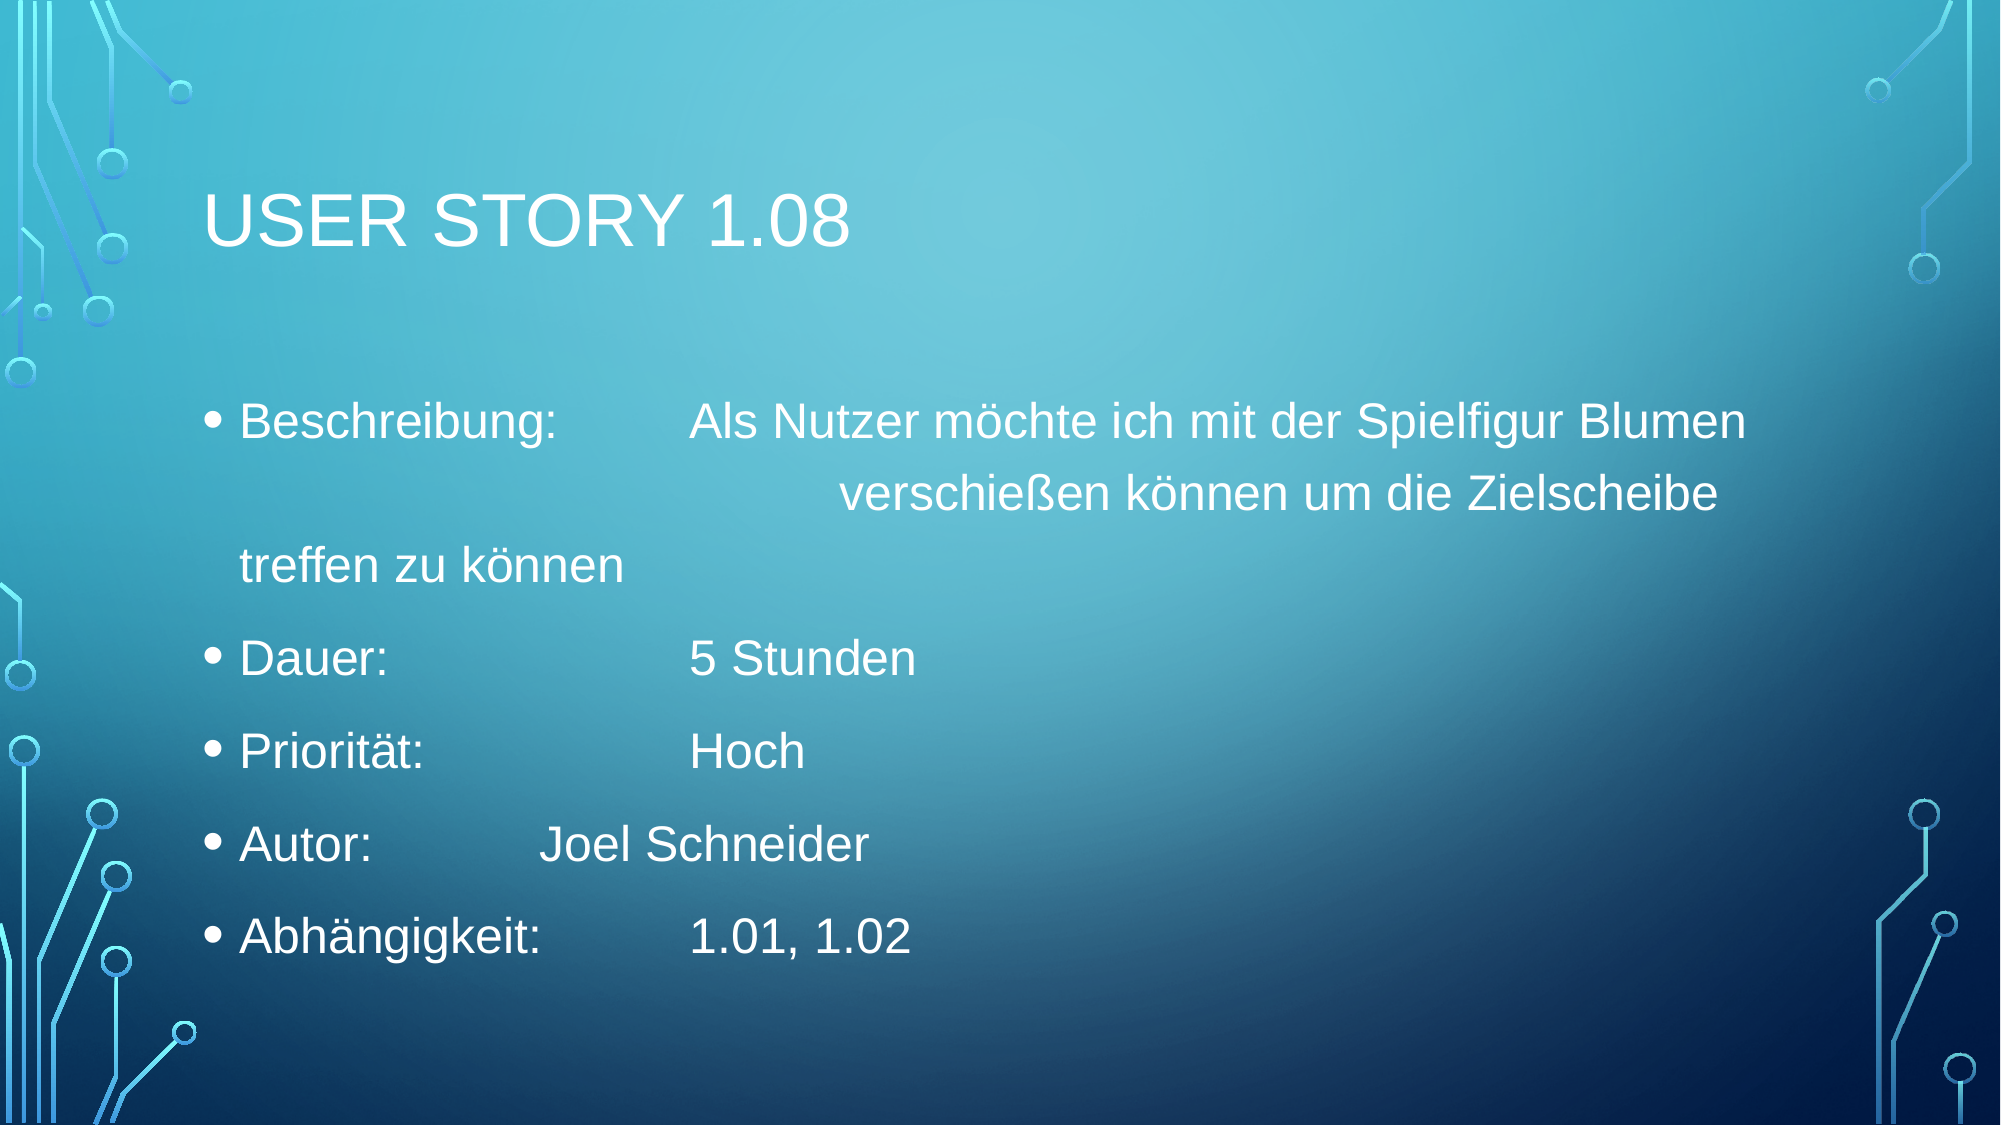

# User story 1.08
Beschreibung: 	Als Nutzer möchte ich mit der Spielfigur Blumen 				verschießen können um die Zielscheibe treffen zu können
Dauer: 		5 Stunden
Priorität: 		Hoch
Autor: 		Joel Schneider
Abhängigkeit:	1.01, 1.02